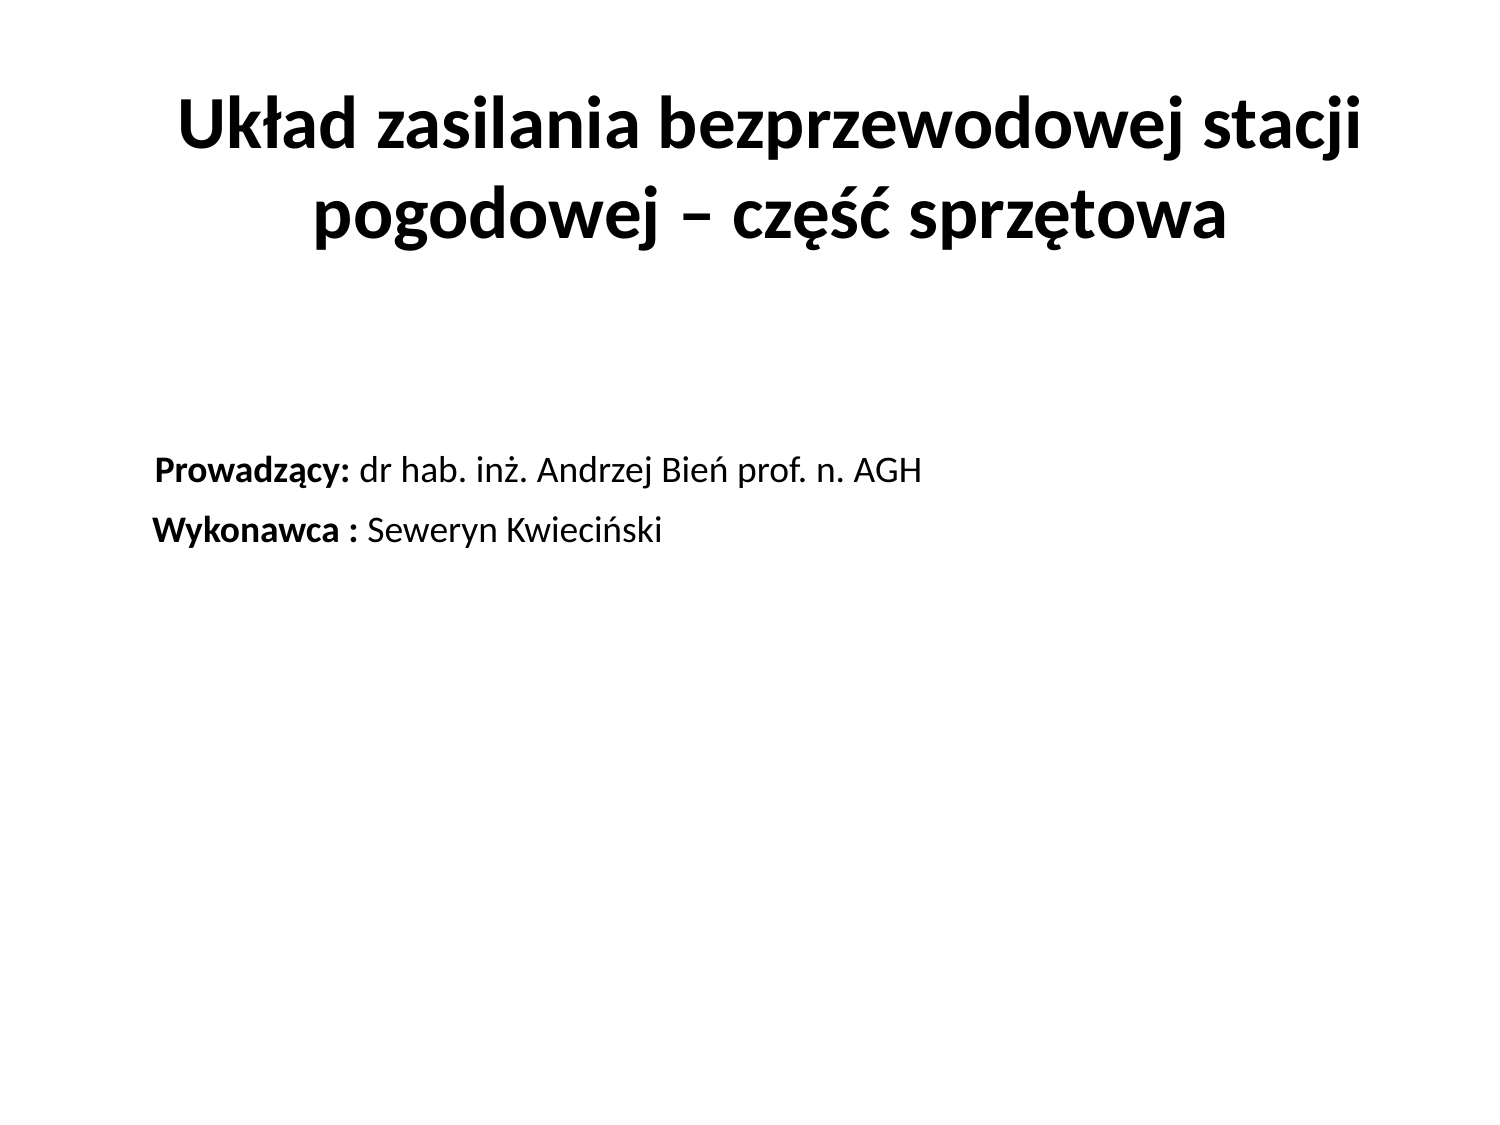

Układ zasilania bezprzewodowej stacji pogodowej – część sprzętowa
Prowadzący: dr hab. inż. Andrzej Bień prof. n. AGH
Wykonawca : Seweryn Kwieciński